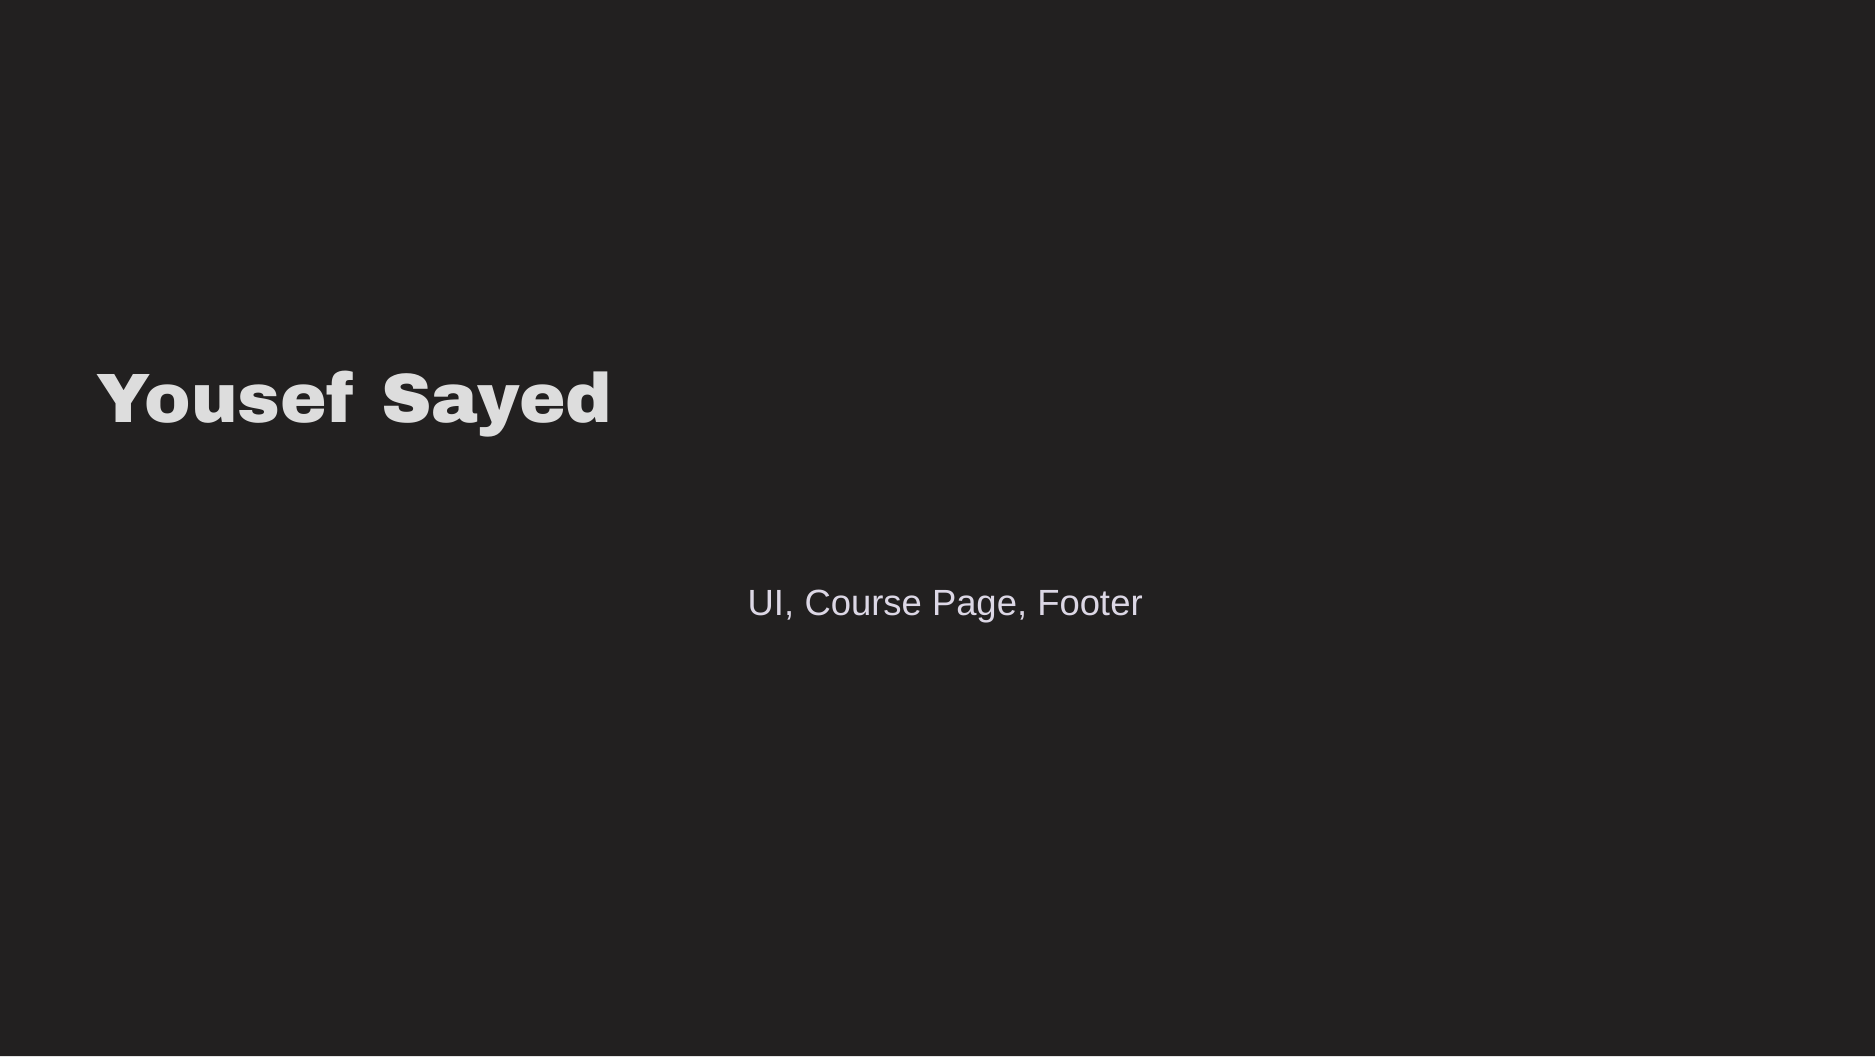

# Yousef Sayed
 UI, Course Page, Footer